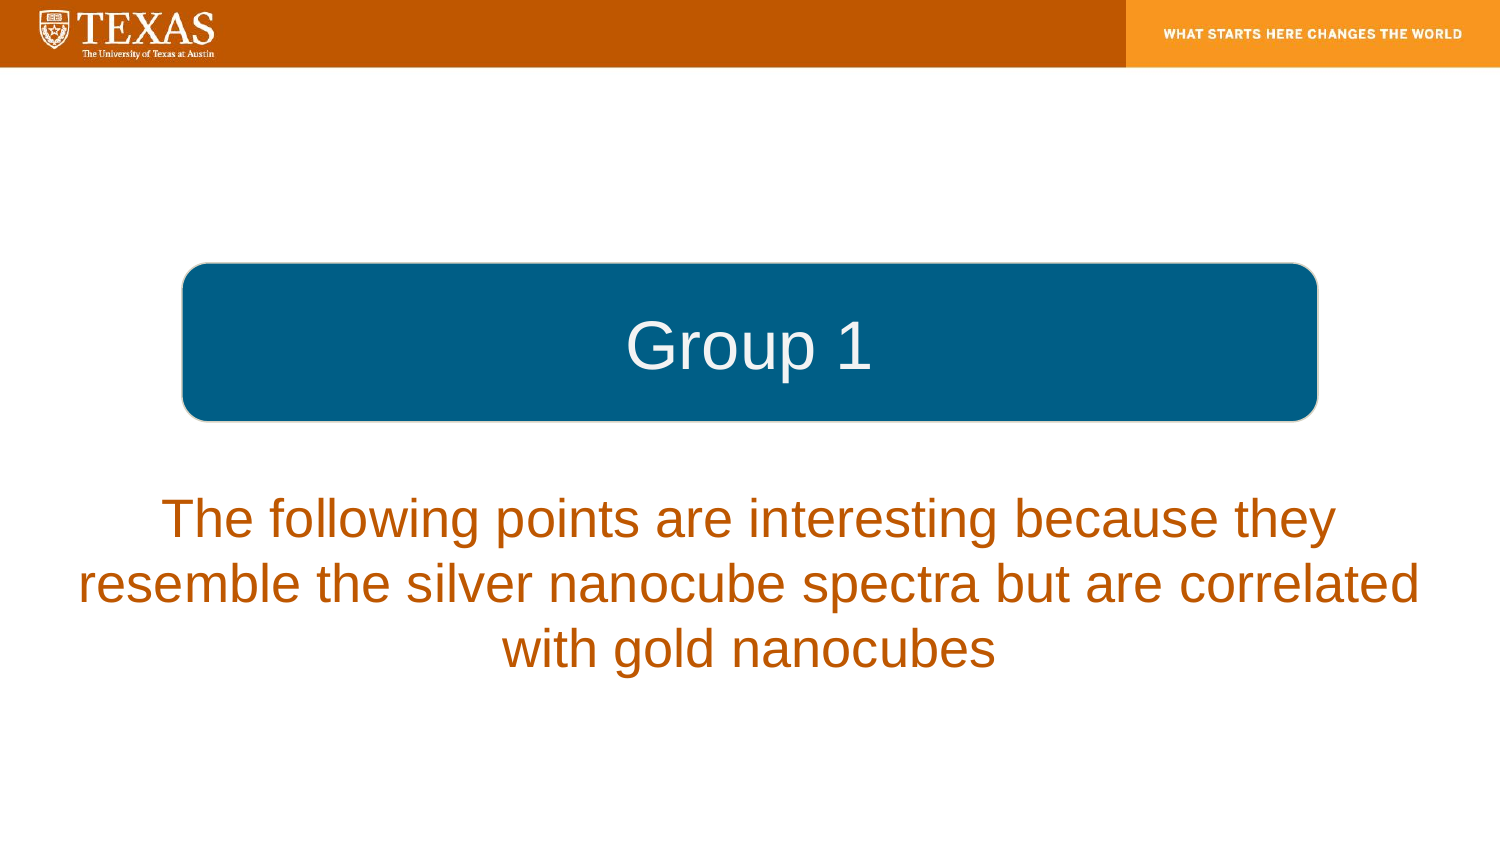

Group 1
The following points are interesting because they resemble the silver nanocube spectra but are correlated with gold nanocubes